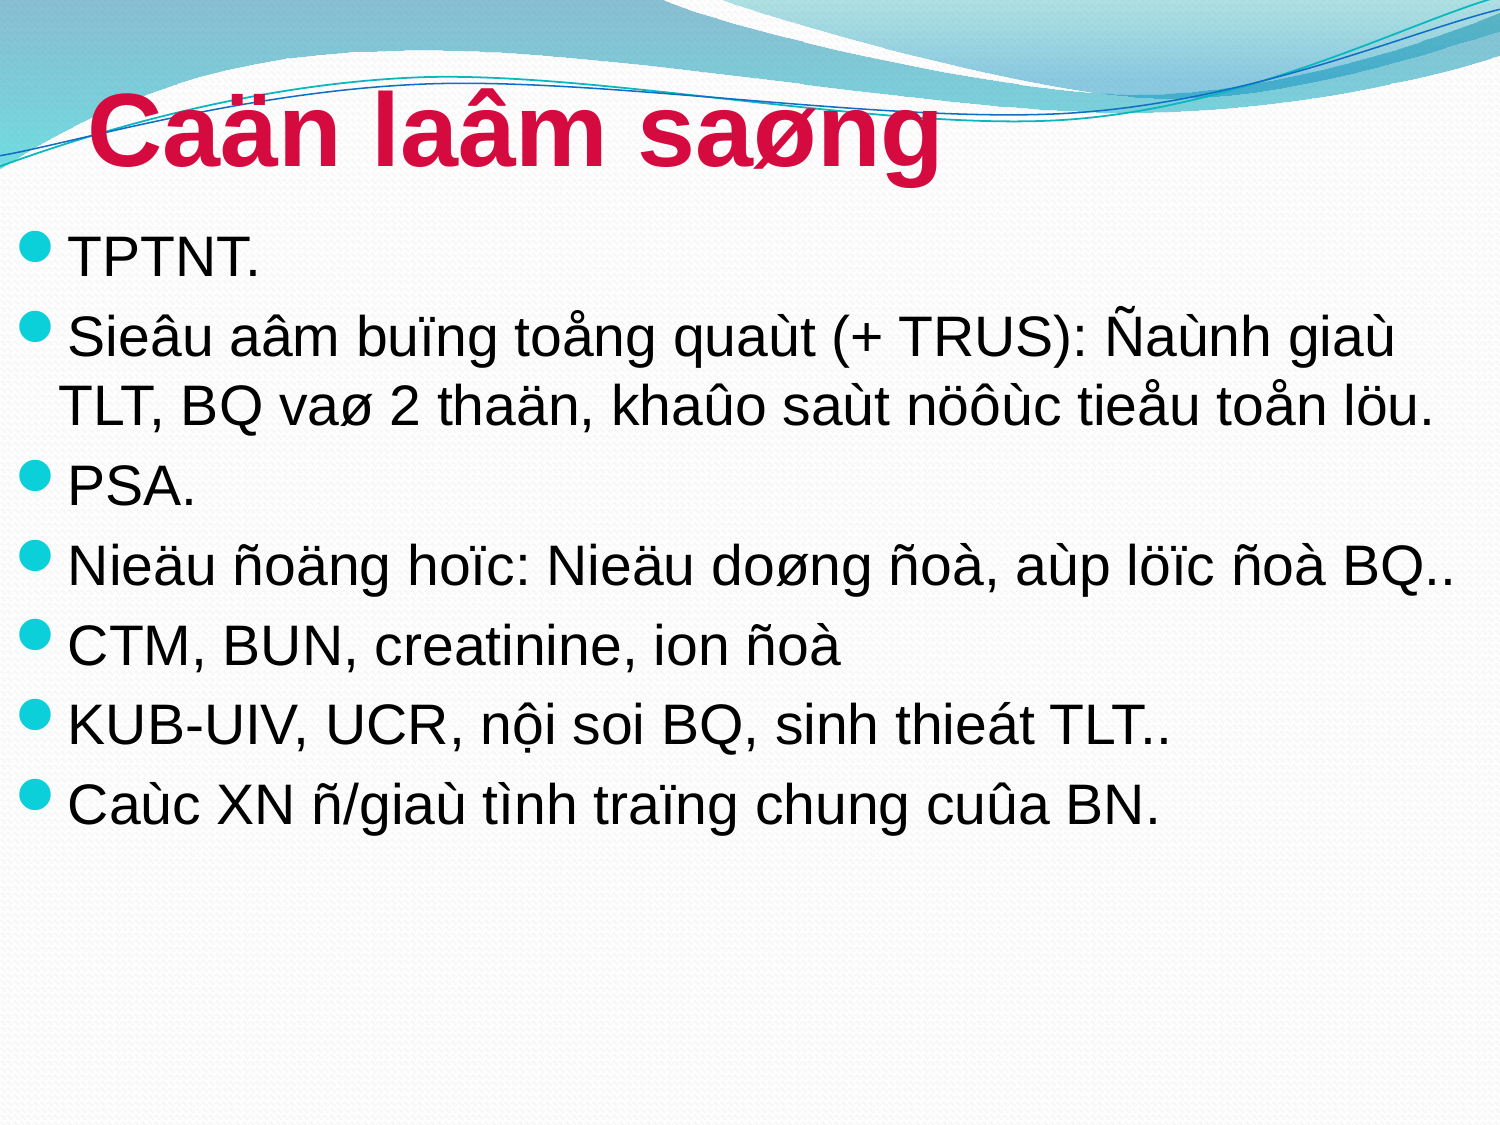

# Caän laâm saøng
TPTNT.
Sieâu aâm buïng toång quaùt (+ TRUS): Ñaùnh giaù TLT, BQ vaø 2 thaän, khaûo saùt nöôùc tieåu toån löu.
PSA.
Nieäu ñoäng hoïc: Nieäu doøng ñoà, aùp löïc ñoà BQ..
CTM, BUN, creatinine, ion ñoà
KUB-UIV, UCR, nội soi BQ, sinh thieát TLT..
Caùc XN ñ/giaù tình traïng chung cuûa BN.